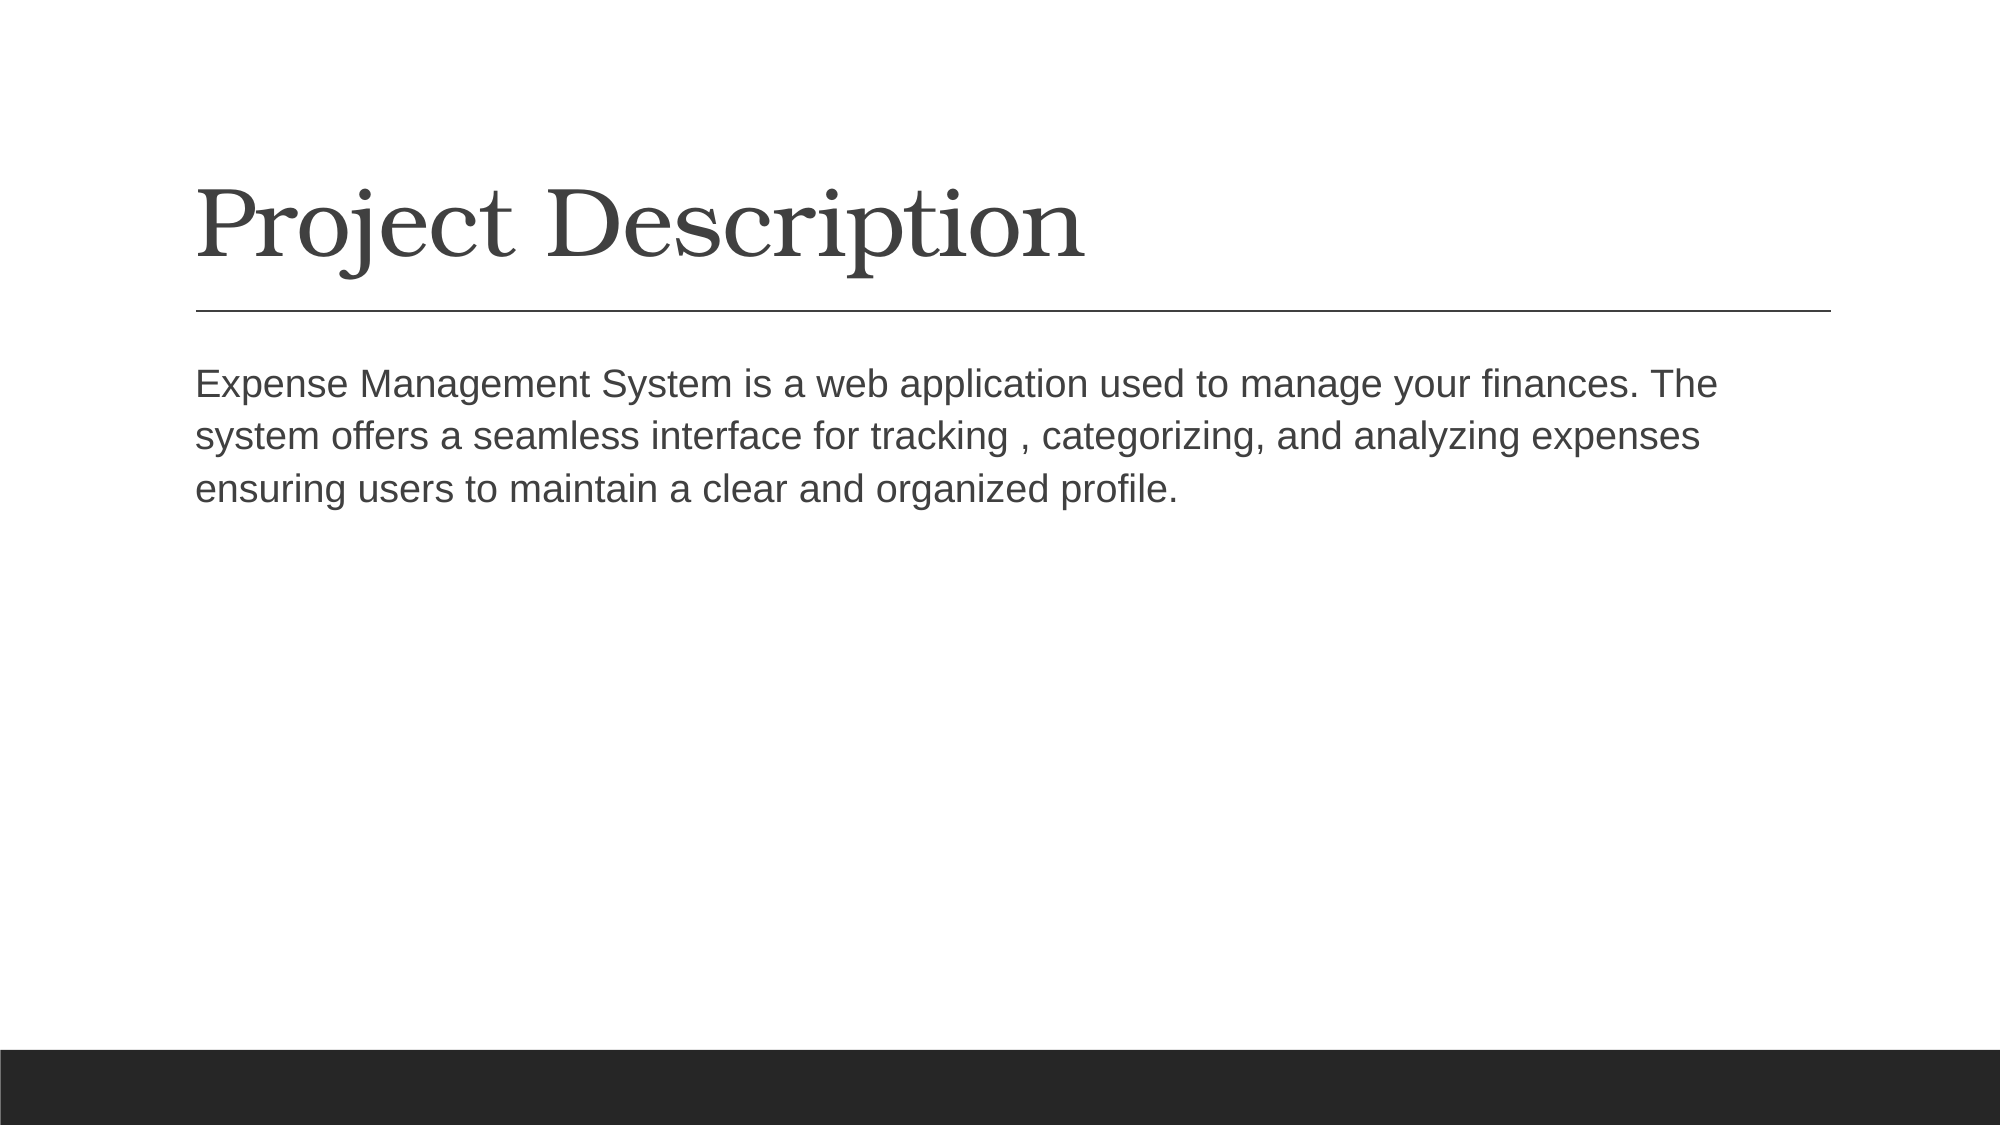

# Project Description
Expense Management System is a web application used to manage your finances. The system offers a seamless interface for tracking , categorizing, and analyzing expenses ensuring users to maintain a clear and organized profile.